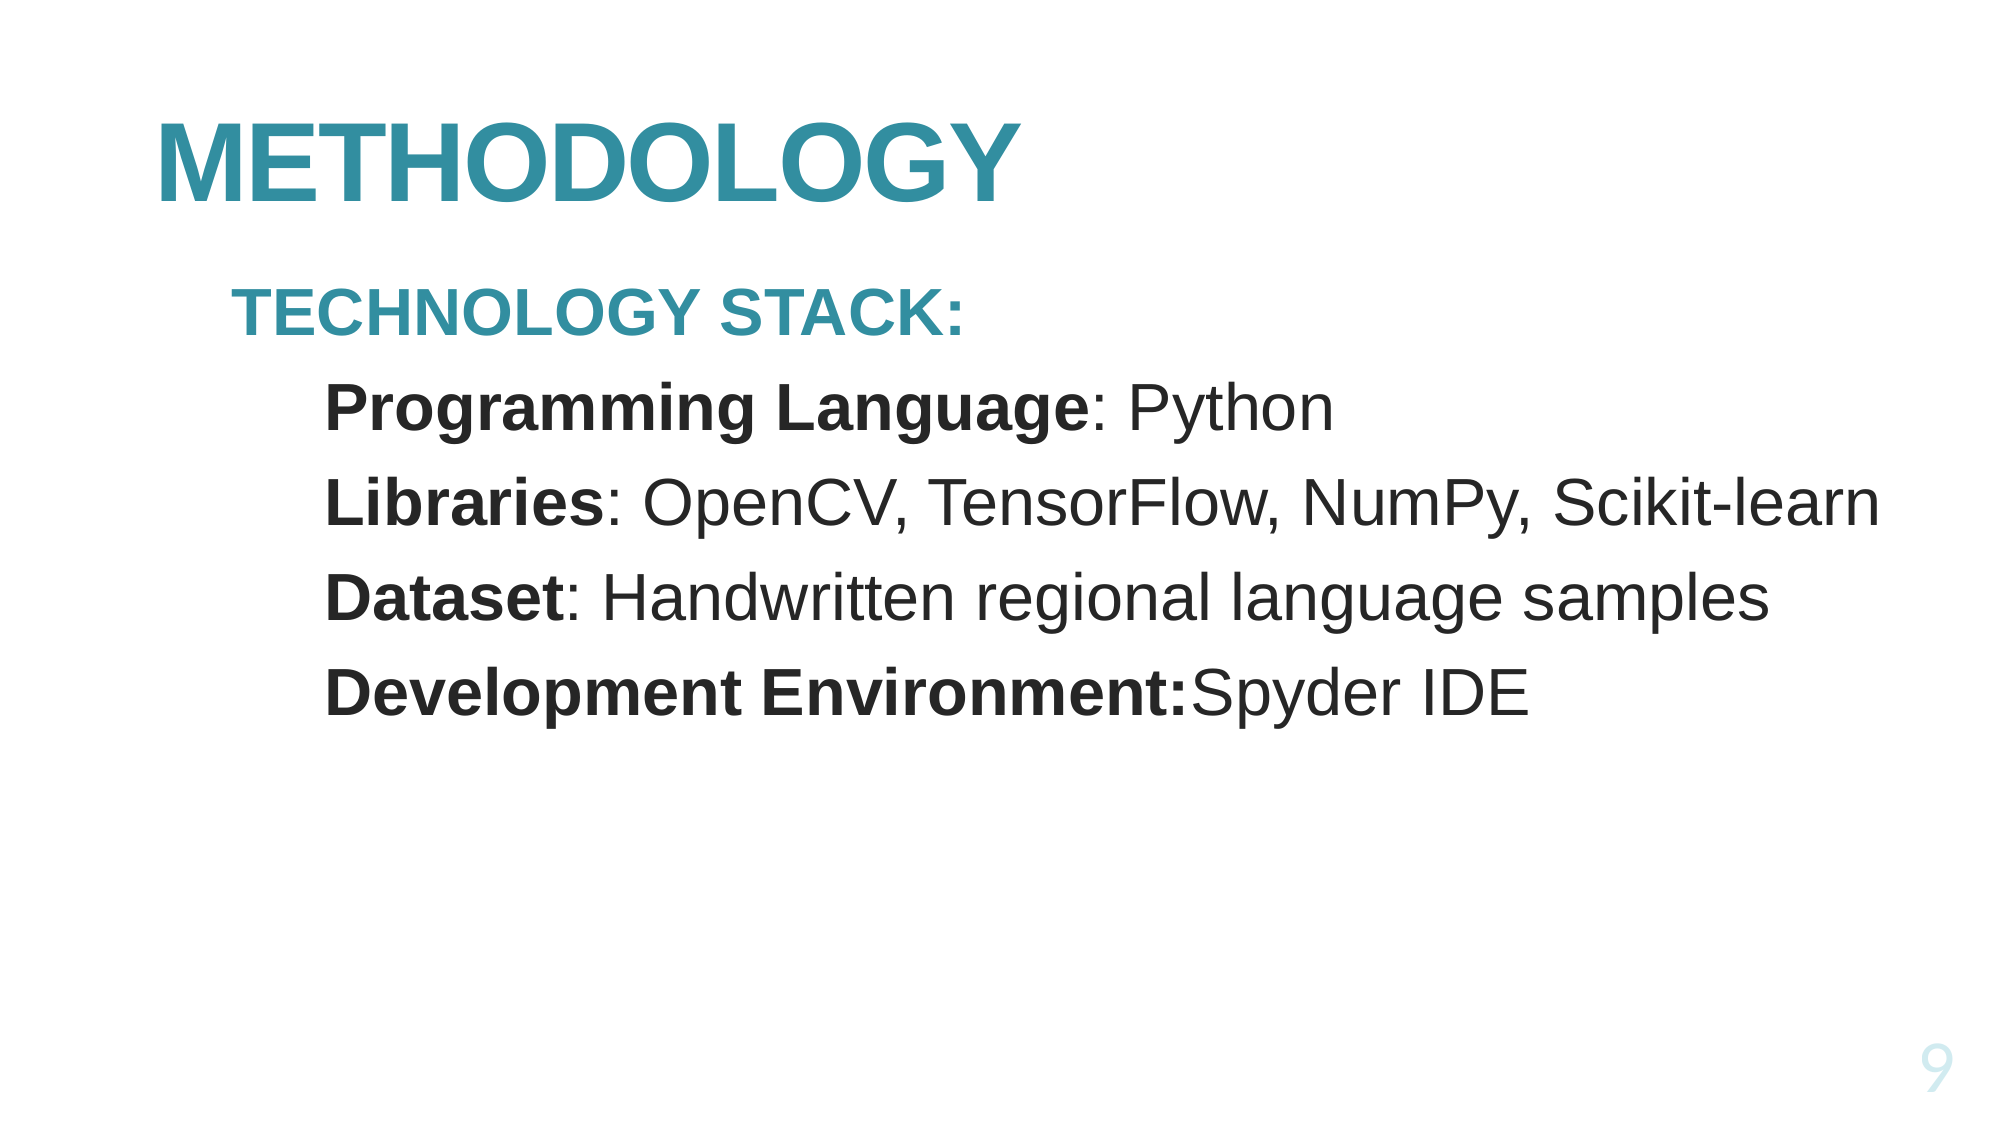

# METHODOLOGY
TECHNOLOGY STACK:
    Programming Language: Python
    Libraries: OpenCV, TensorFlow, NumPy, Scikit-learn
    Dataset: Handwritten regional language samples
    Development Environment:Spyder IDE

9